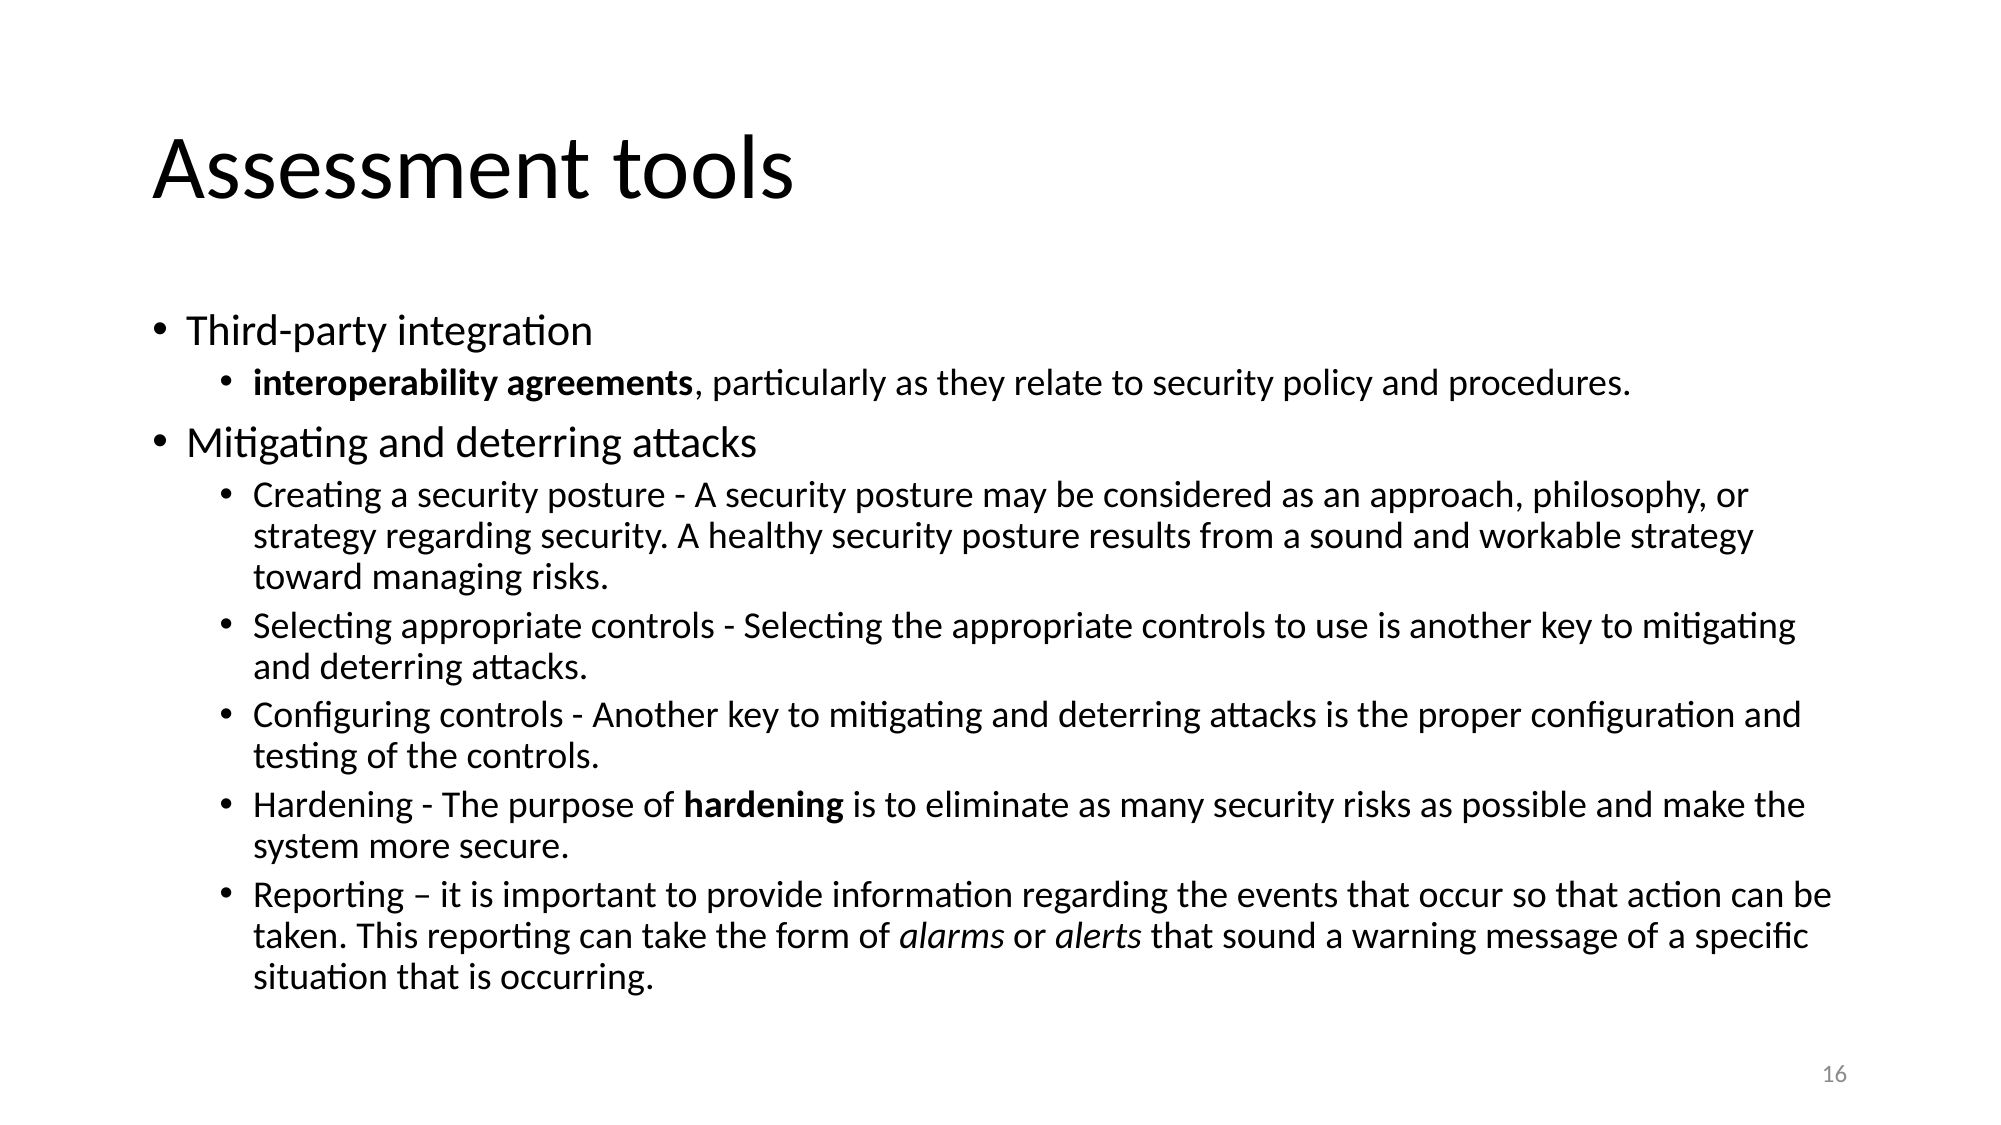

# Assessment tools
Third-party integration
interoperability agreements, particularly as they relate to security policy and procedures.
Mitigating and deterring attacks
Creating a security posture - A security posture may be considered as an approach, philosophy, or strategy regarding security. A healthy security posture results from a sound and workable strategy toward managing risks.
Selecting appropriate controls - Selecting the appropriate controls to use is another key to mitigating and deterring attacks.
Configuring controls - Another key to mitigating and deterring attacks is the proper configuration and testing of the controls.
Hardening - The purpose of hardening is to eliminate as many security risks as possible and make the system more secure.
Reporting – it is important to provide information regarding the events that occur so that action can be taken. This reporting can take the form of alarms or alerts that sound a warning message of a specific situation that is occurring.

16